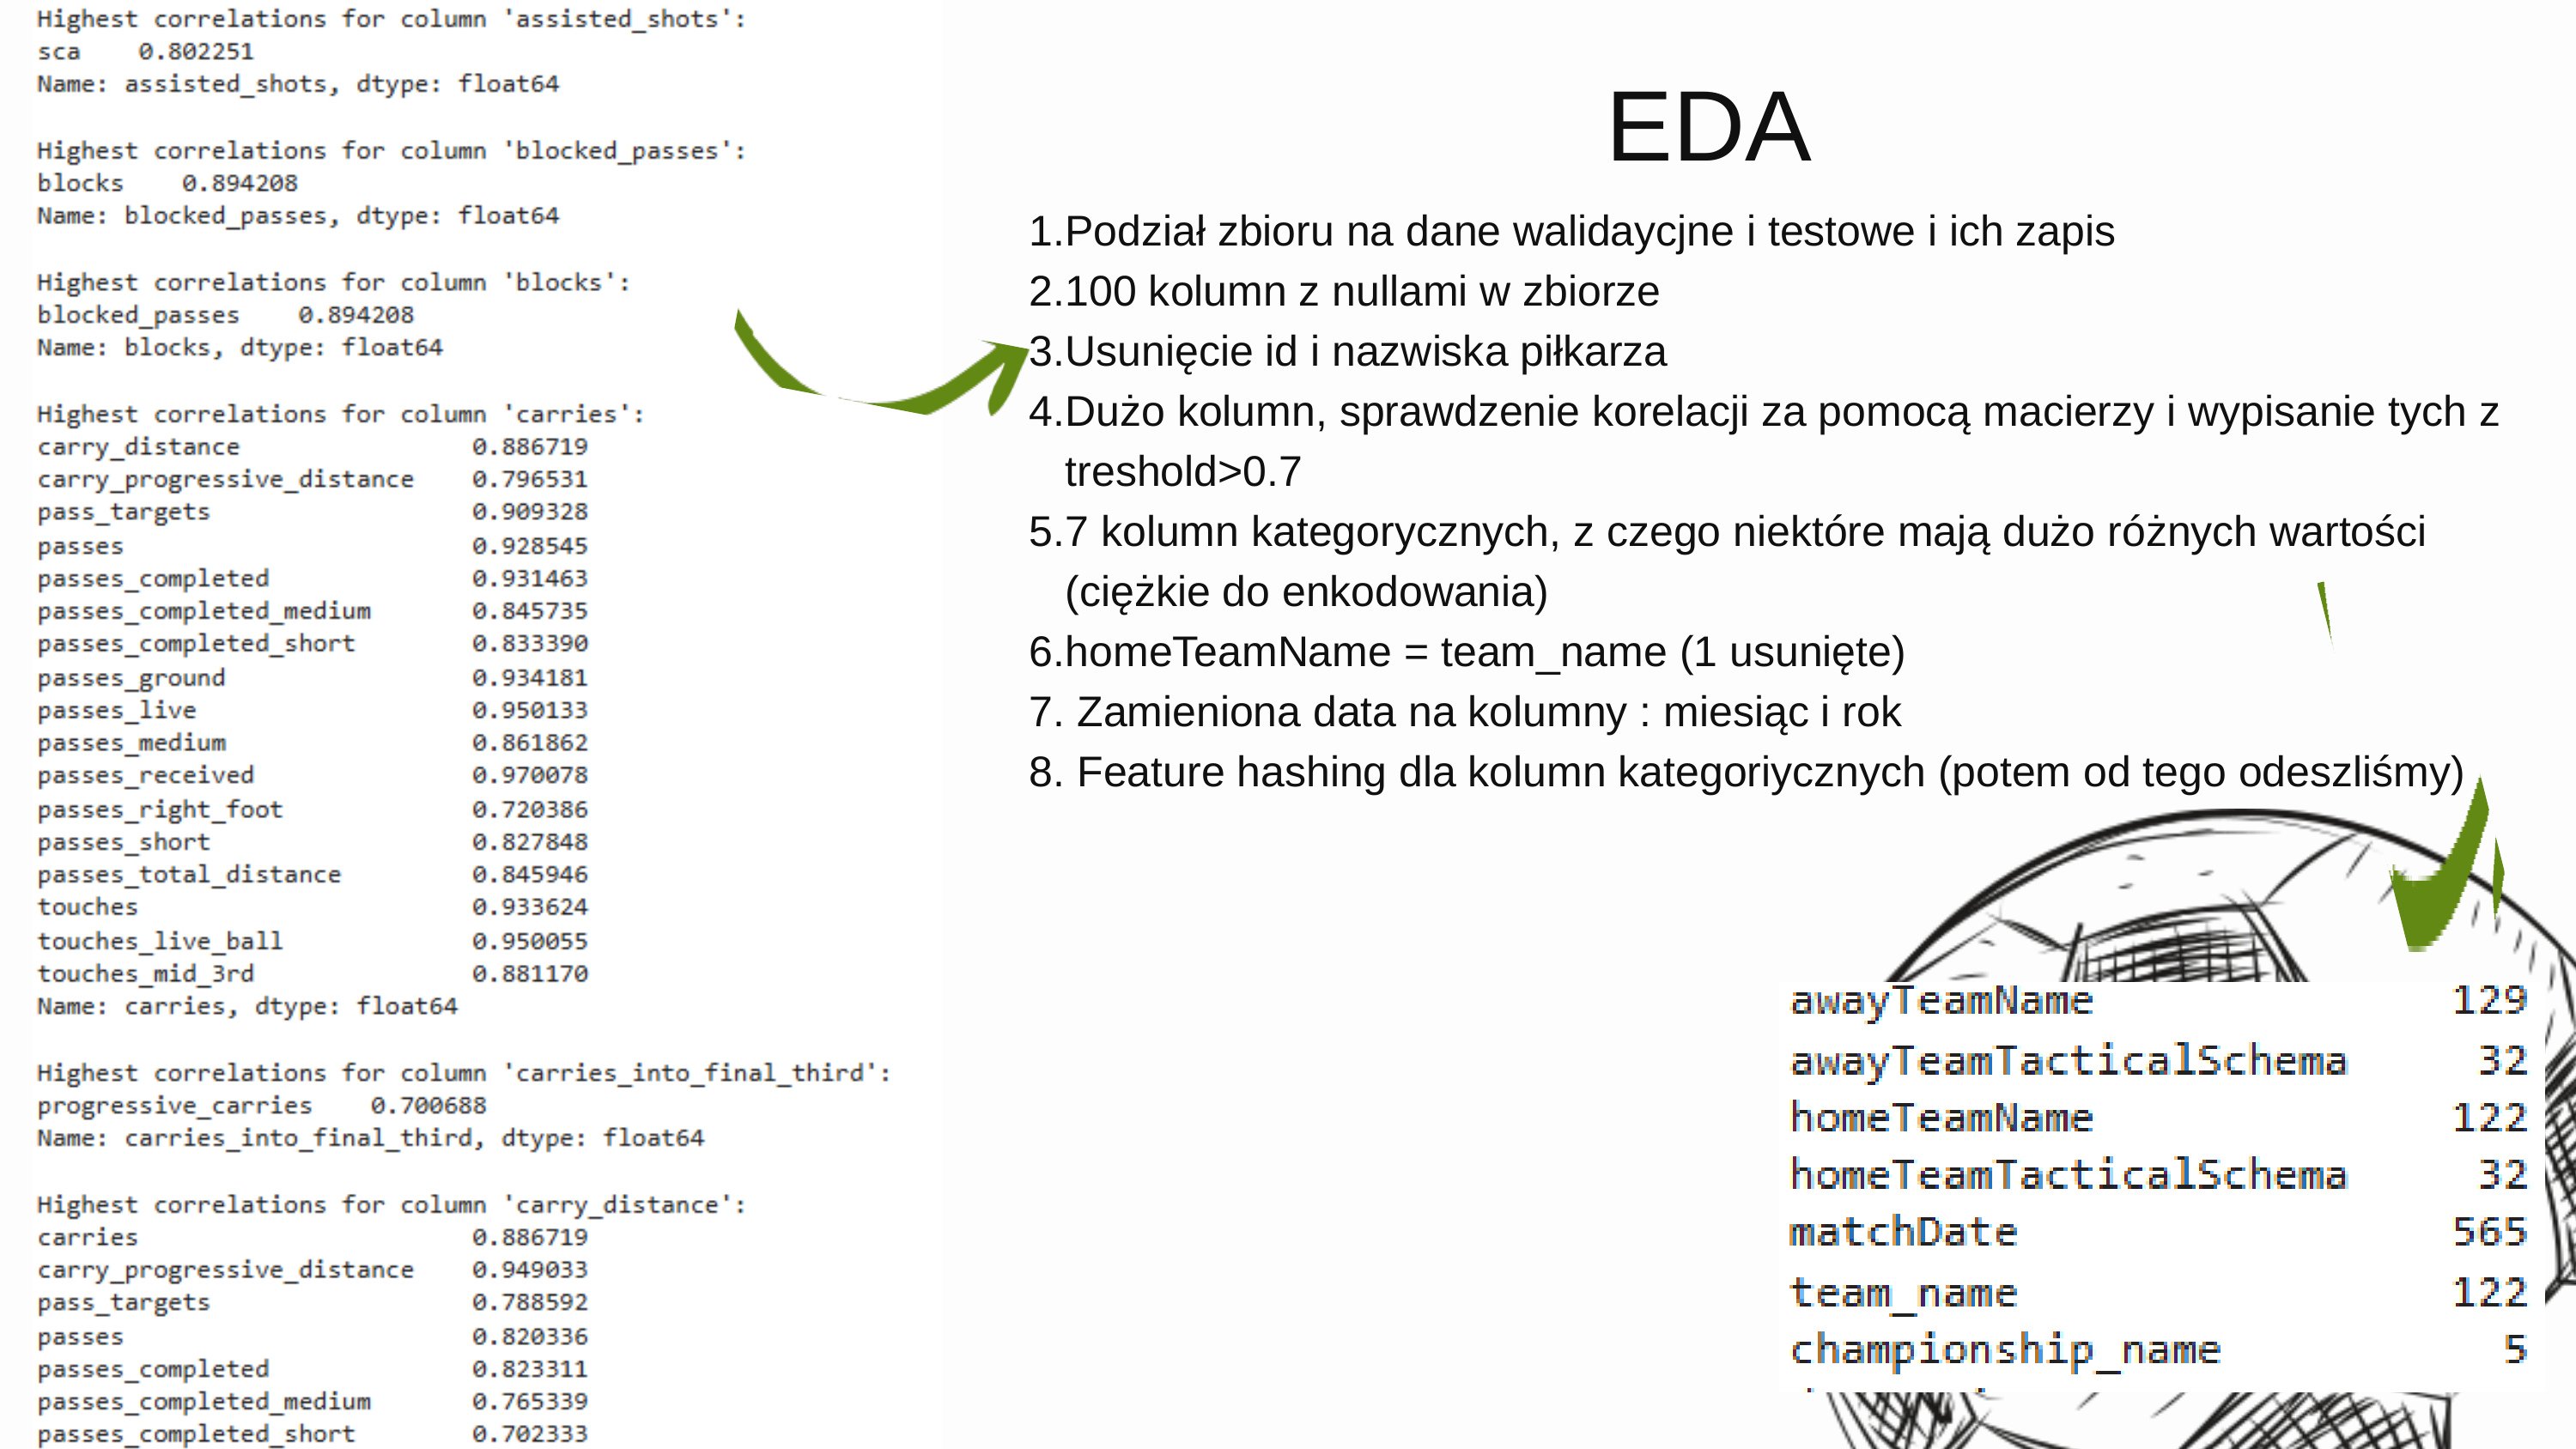

EDA
Podział zbioru na dane walidaycjne i testowe i ich zapis
100 kolumn z nullami w zbiorze
Usunięcie id i nazwiska piłkarza
Dużo kolumn, sprawdzenie korelacji za pomocą macierzy i wypisanie tych z treshold>0.7
7 kolumn kategorycznych, z czego niektóre mają dużo różnych wartości (ciężkie do enkodowania)
homeTeamName = team_name (1 usunięte)
 Zamieniona data na kolumny : miesiąc i rok
 Feature hashing dla kolumn kategoriycznych (potem od tego odeszliśmy)